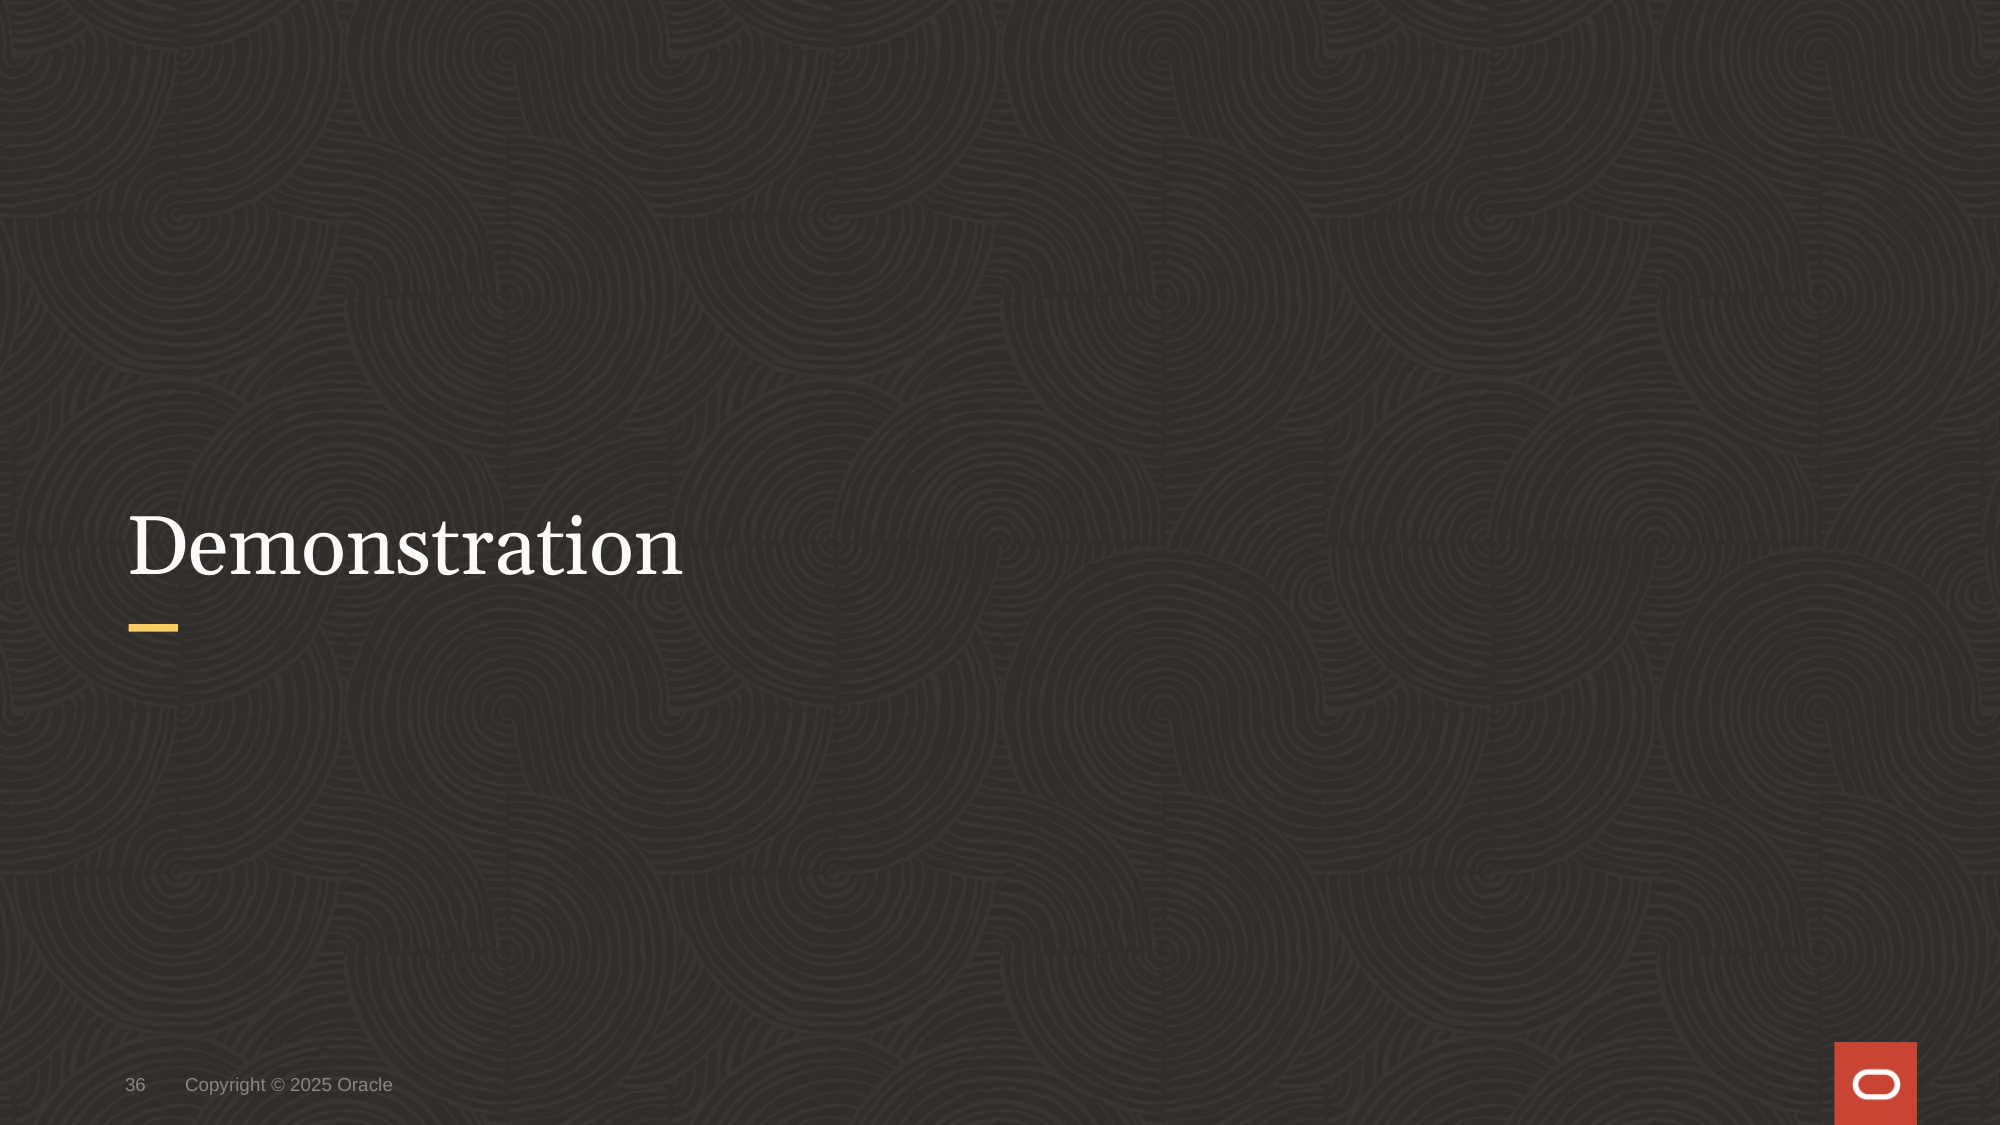

# Demonstration

36
Copyright © 2025 Oracle